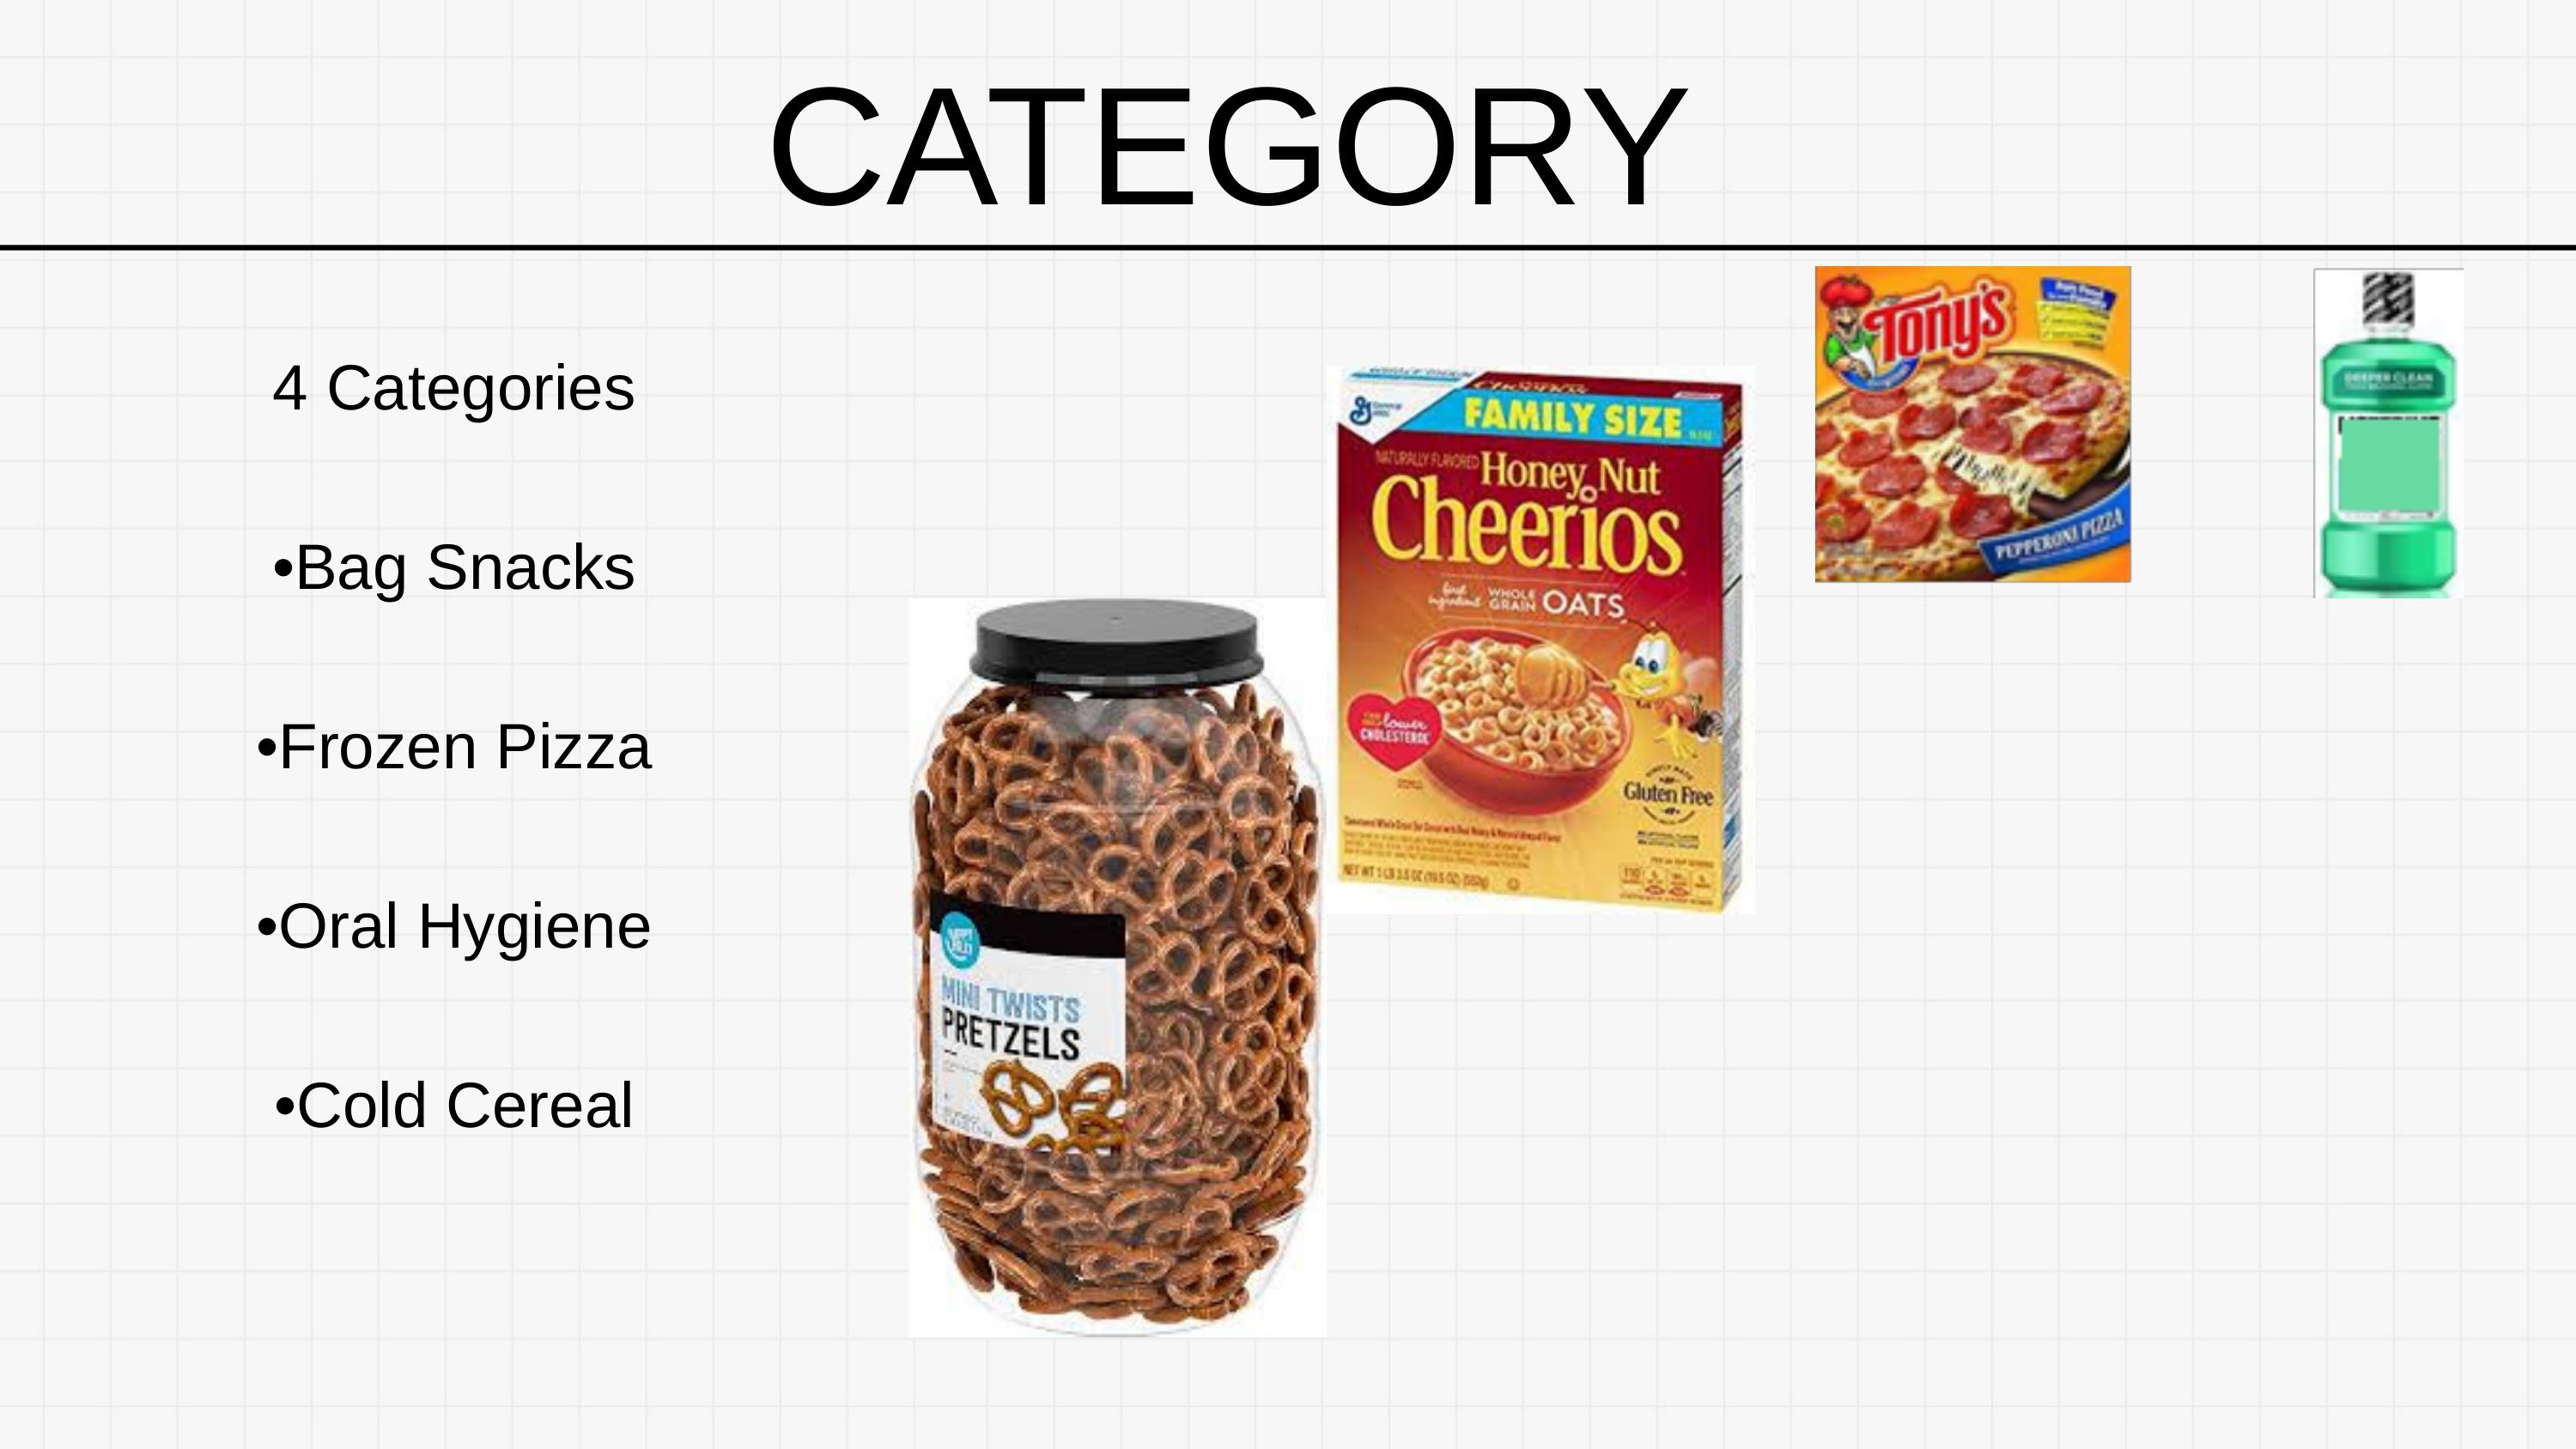

CATEGORY

4 Categories

•Bag Snacks

•Frozen Pizza

•Oral Hygiene

•Cold Cereal